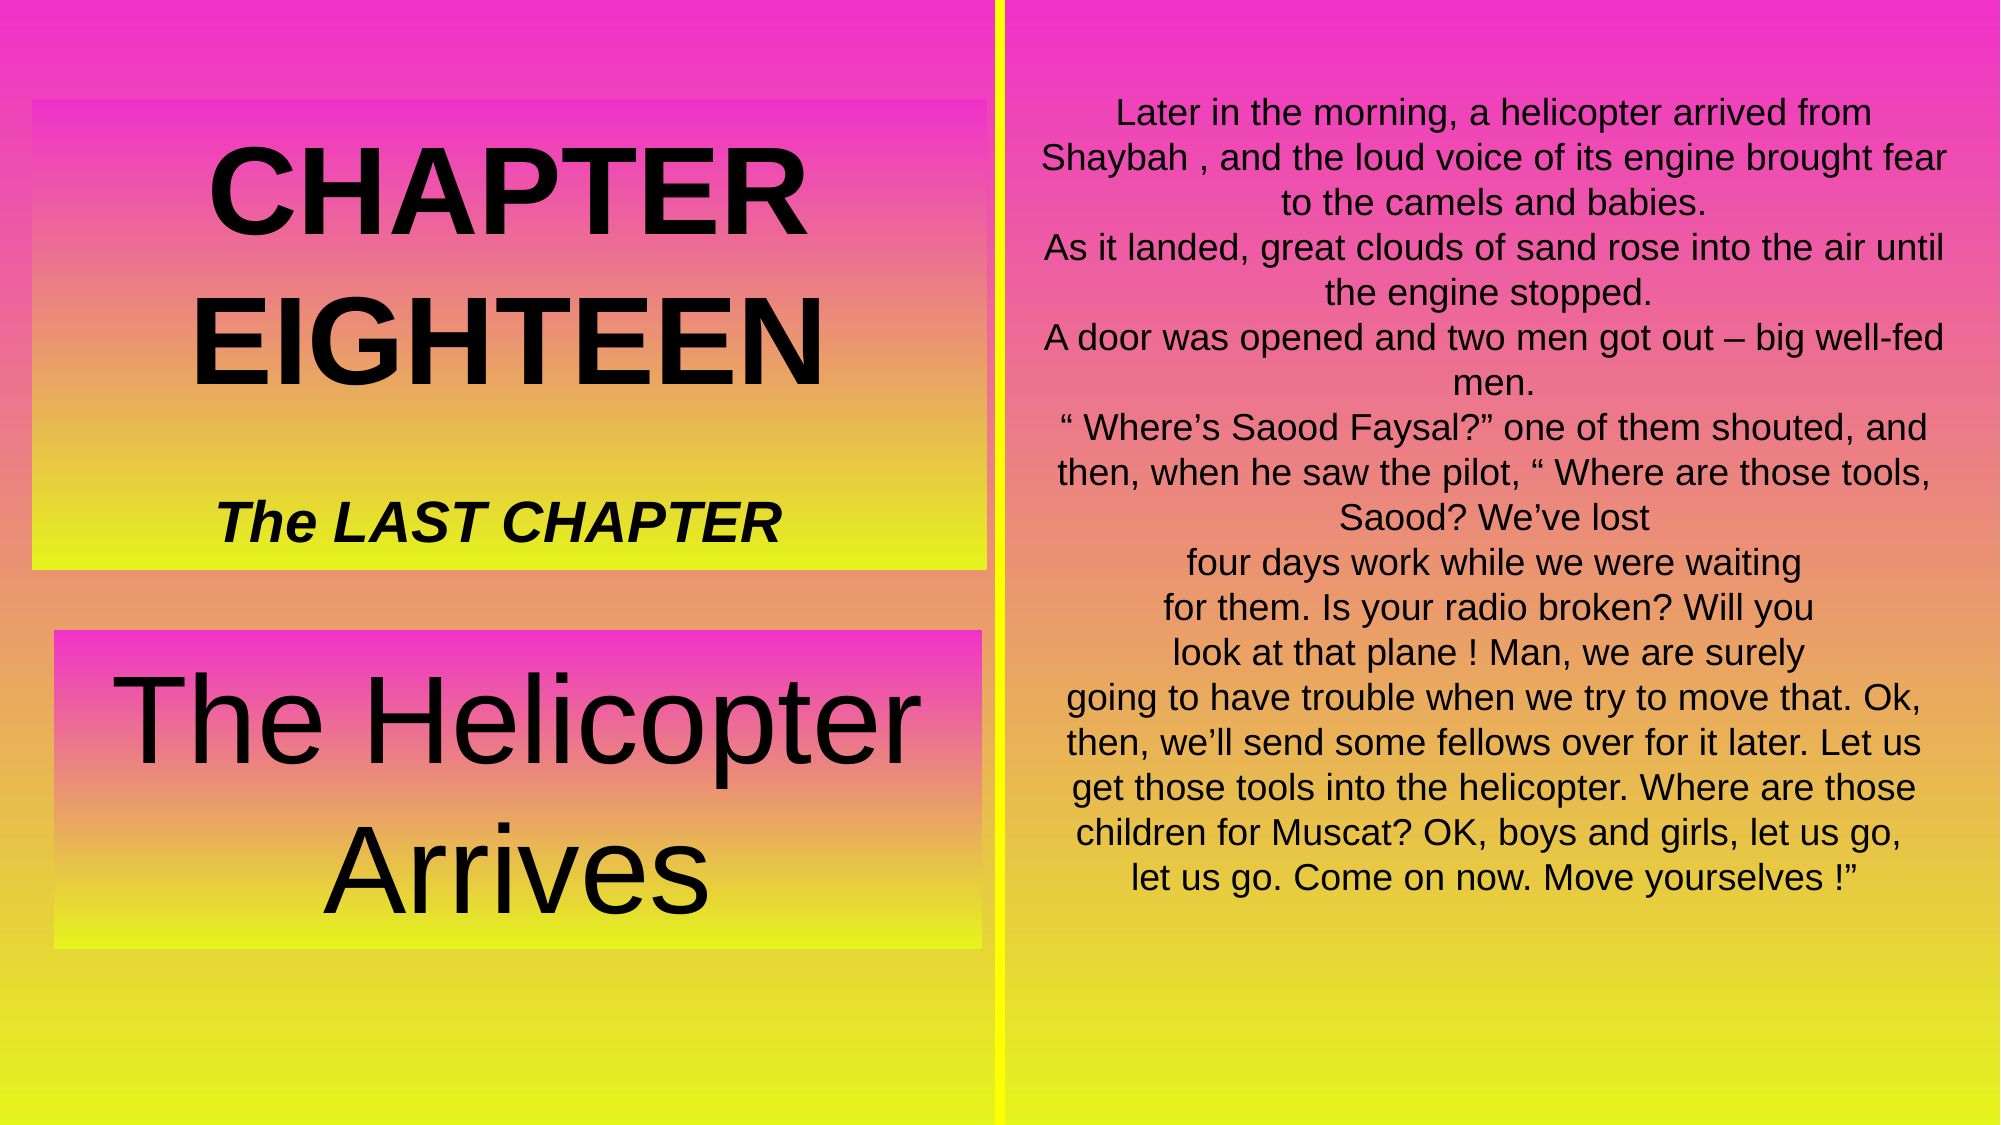

Later in the morning, a helicopter arrived from Shaybah , and the loud voice of its engine brought fear to the camels and babies.
As it landed, great clouds of sand rose into the air until the engine stopped.
A door was opened and two men got out – big well-fed men.
“ Where’s Saood Faysal?” one of them shouted, and then, when he saw the pilot, “ Where are those tools, Saood? We’ve lost
 four days work while we were waiting
for them. Is your radio broken? Will you
look at that plane ! Man, we are surely
going to have trouble when we try to move that. Ok, then, we’ll send some fellows over for it later. Let us get those tools into the helicopter. Where are those children for Muscat? OK, boys and girls, let us go,
let us go. Come on now. Move yourselves !”
CHAPTER EIGHTEEN

The LAST CHAPTER
The Helicopter Arrives